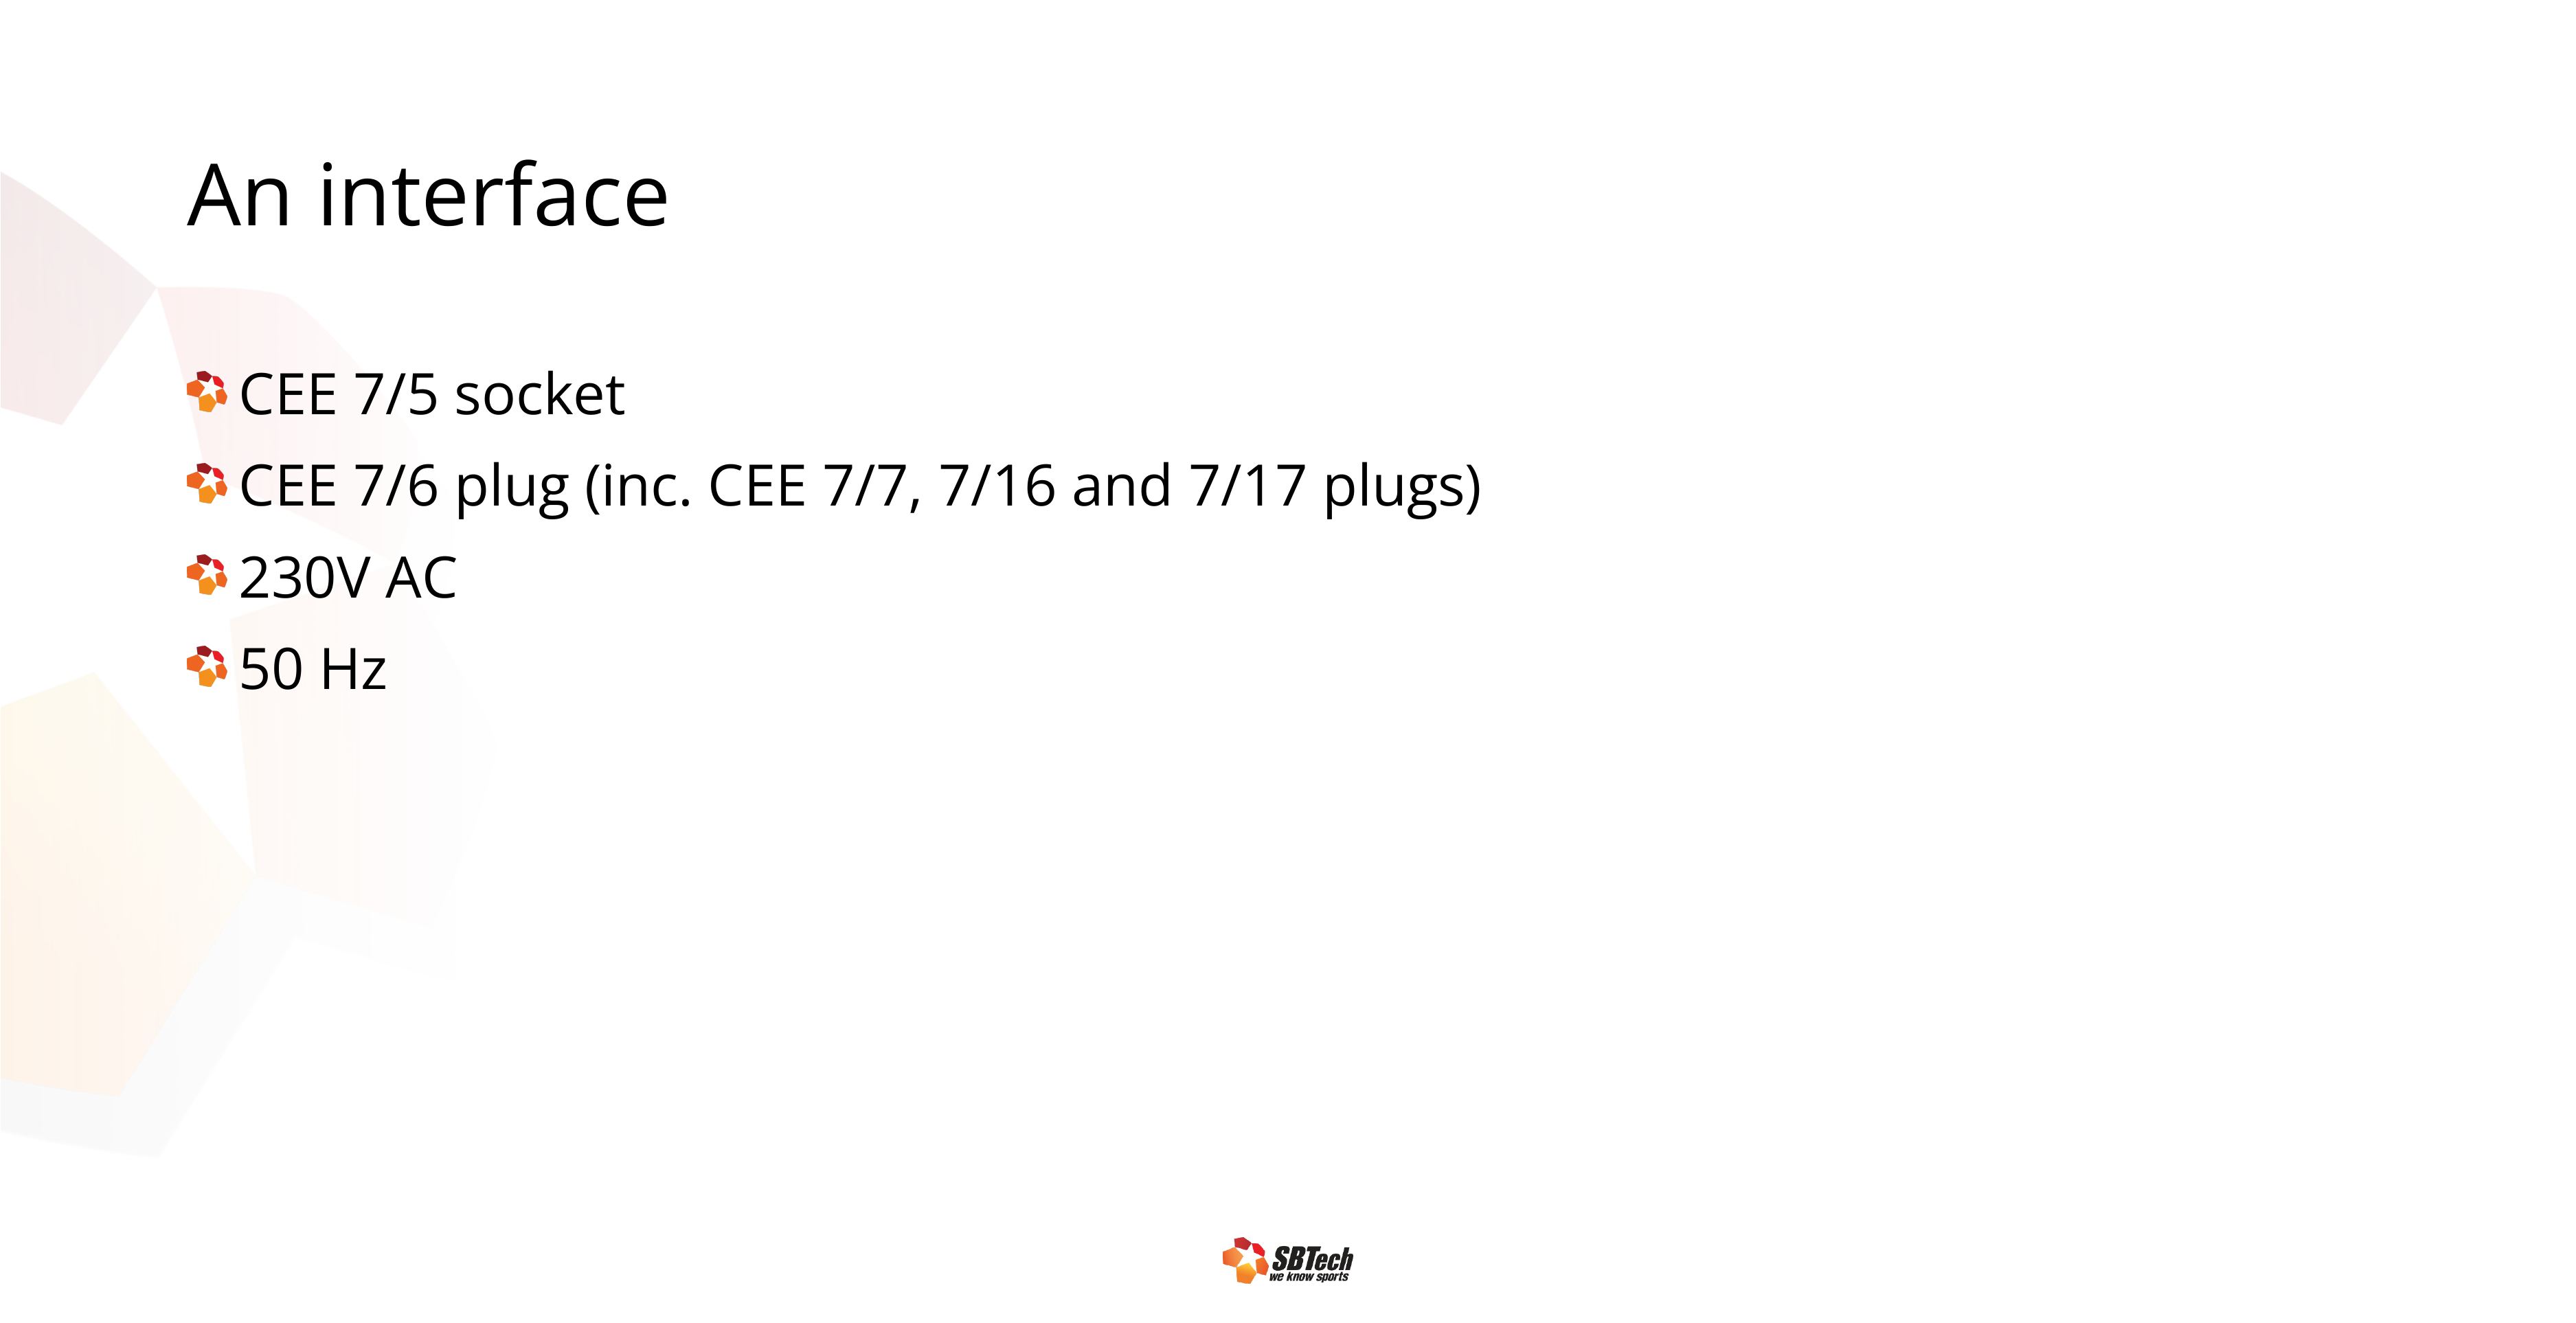

# An interface
CEE 7/5 socket
CEE 7/6 plug (inc. CEE 7/7, 7/16 and 7/17 plugs)
230V AC
50 Hz